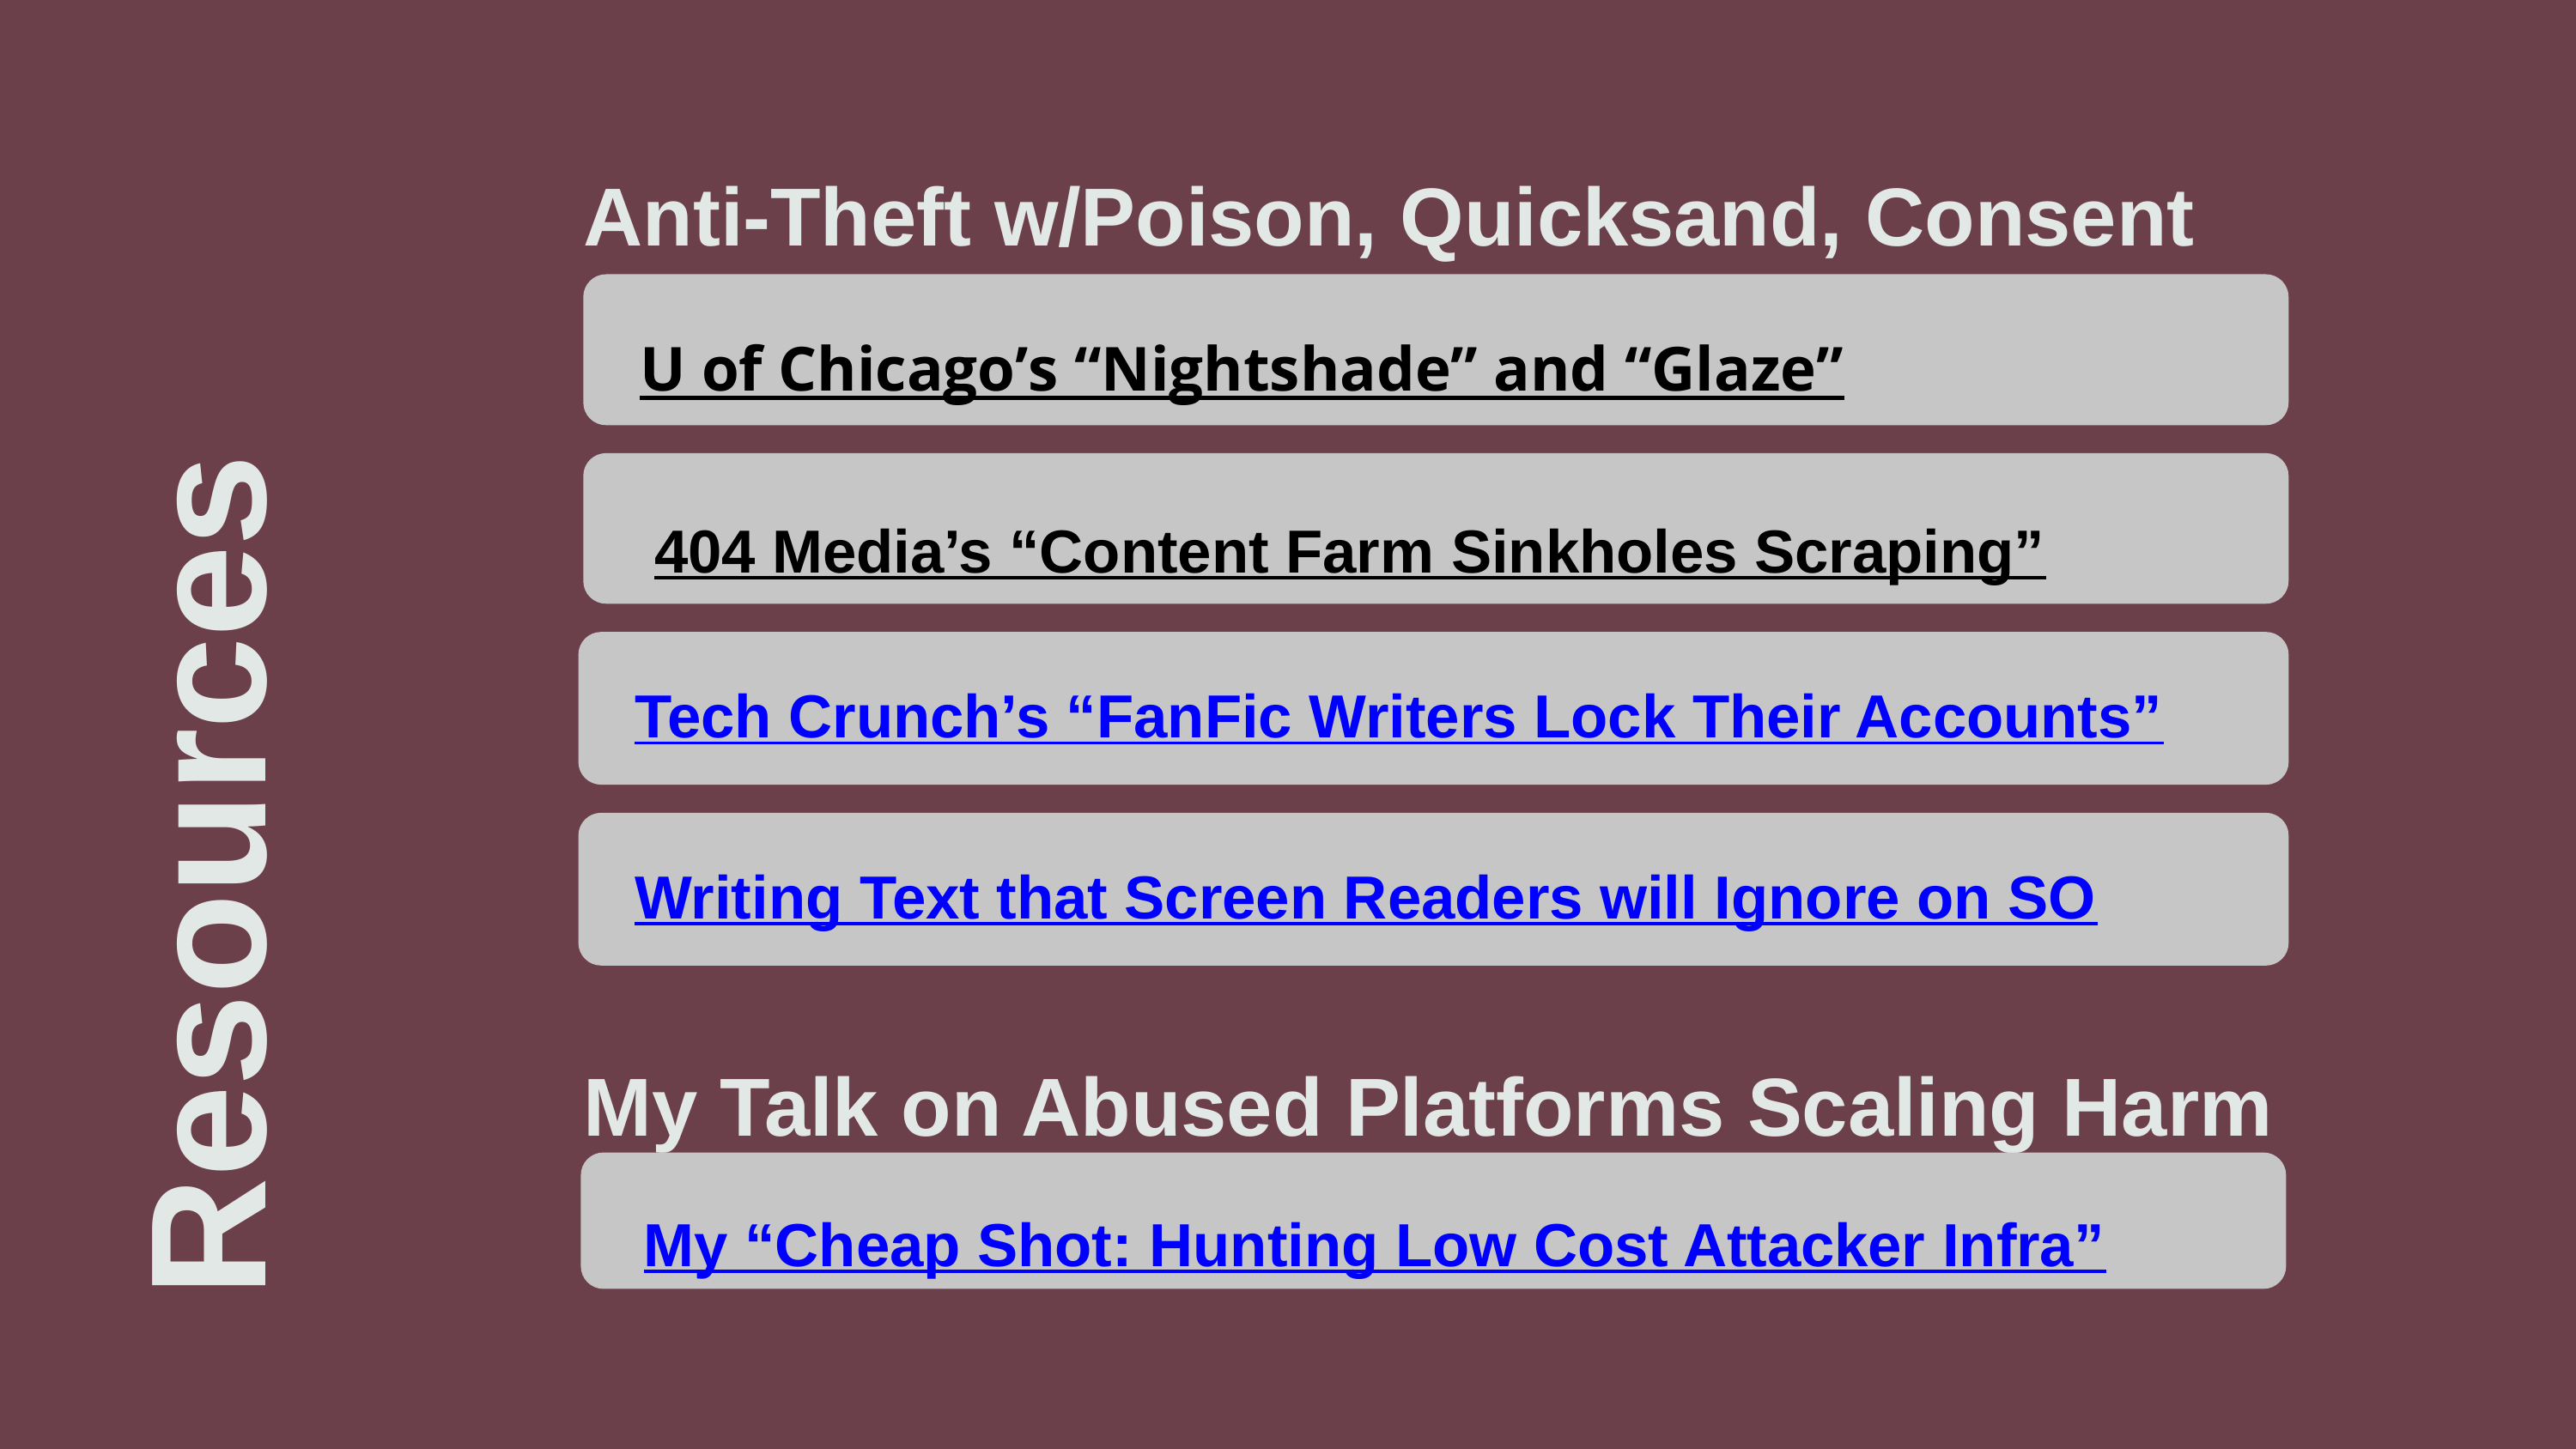

Anti-Theft w/Poison, Quicksand, Consent

U of Chicago’s “Nightshade” and “Glaze”

404 Media’s “Content Farm Sinkholes Scraping”

Tech Crunch’s “FanFic Writers Lock Their Accounts”
Resources

Writing Text that Screen Readers will Ignore on SO
My Talk on Abused Platforms Scaling Harm

My “Cheap Shot: Hunting Low Cost Attacker Infra”